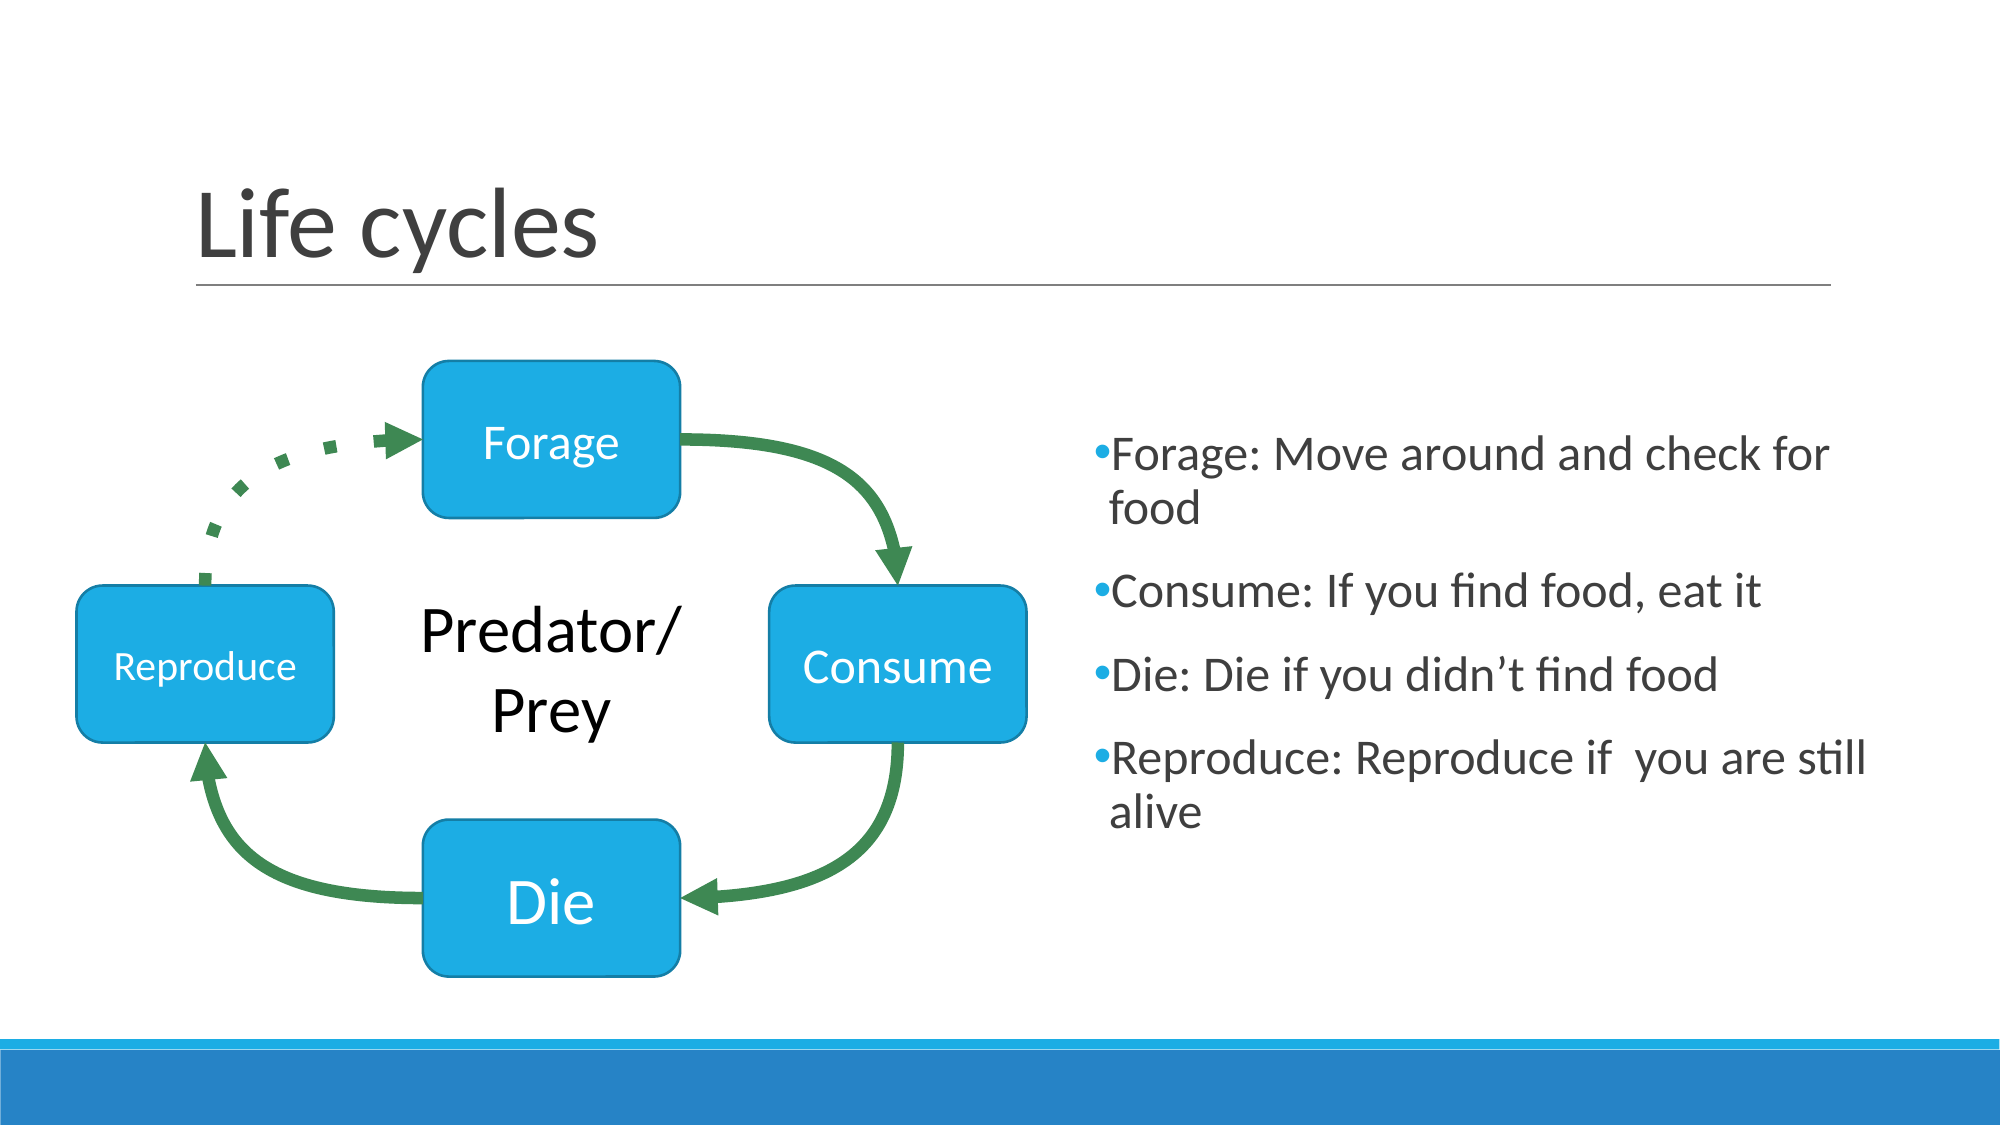

# Life cycles
Forage
Forage: Move around and check for food
Consume: If you find food, eat it
Die: Die if you didn’t find food
Reproduce: Reproduce if  you are still alive
Predator/
Prey
Reproduce
Consume
Die